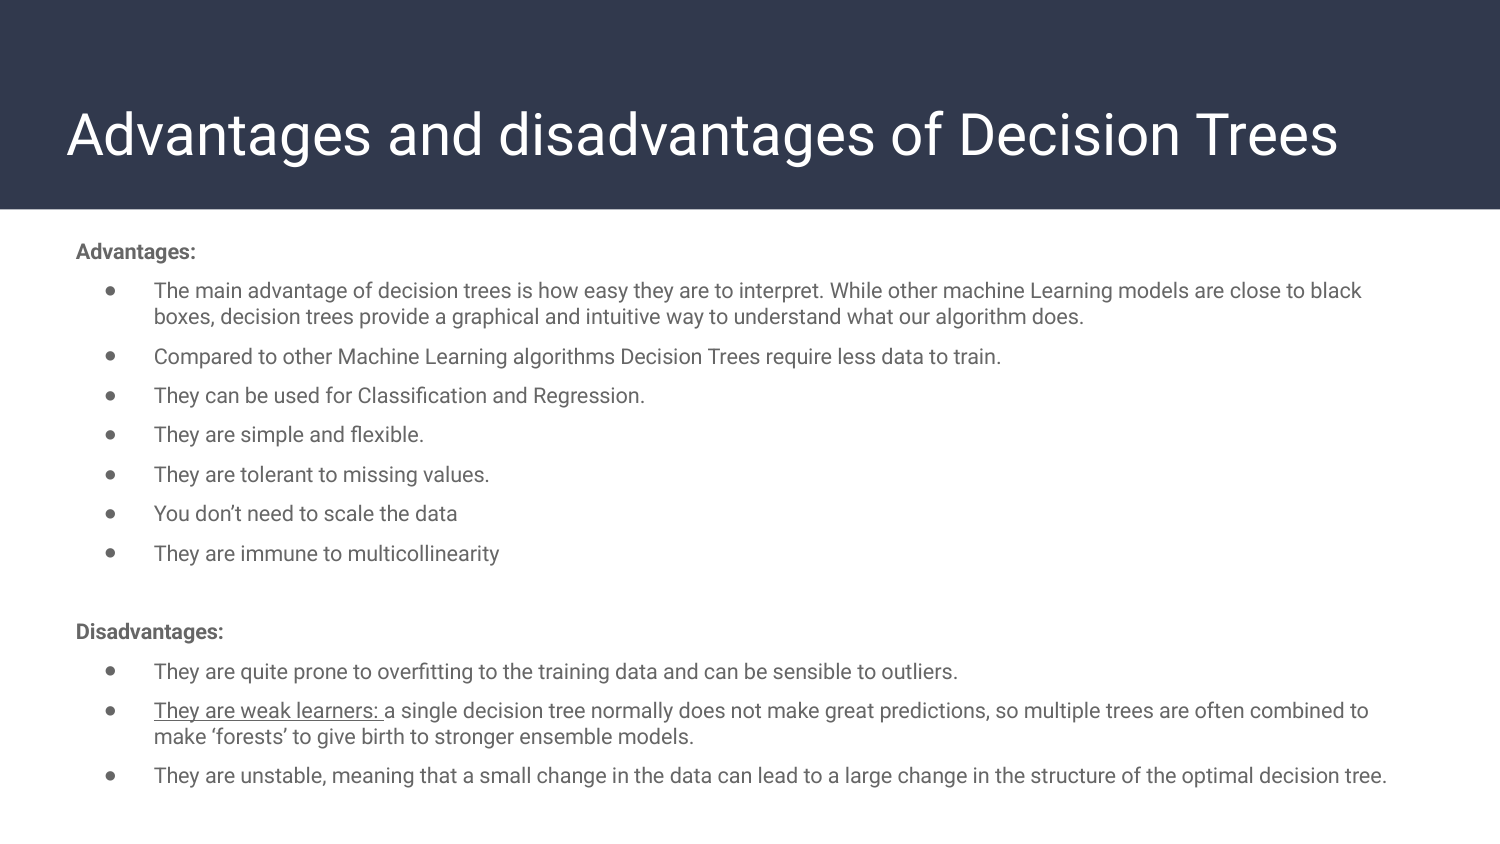

# Advantages and disadvantages of Decision Trees
Advantages:
The main advantage of decision trees is how easy they are to interpret. While other machine Learning models are close to black boxes, decision trees provide a graphical and intuitive way to understand what our algorithm does.
Compared to other Machine Learning algorithms Decision Trees require less data to train.
They can be used for Classification and Regression.
They are simple and flexible.
They are tolerant to missing values.
You don’t need to scale the data
They are immune to multicollinearity

Disadvantages:
They are quite prone to overfitting to the training data and can be sensible to outliers.
They are weak learners: a single decision tree normally does not make great predictions, so multiple trees are often combined to make ‘forests’ to give birth to stronger ensemble models.
They are unstable, meaning that a small change in the data can lead to a large change in the structure of the optimal decision tree.